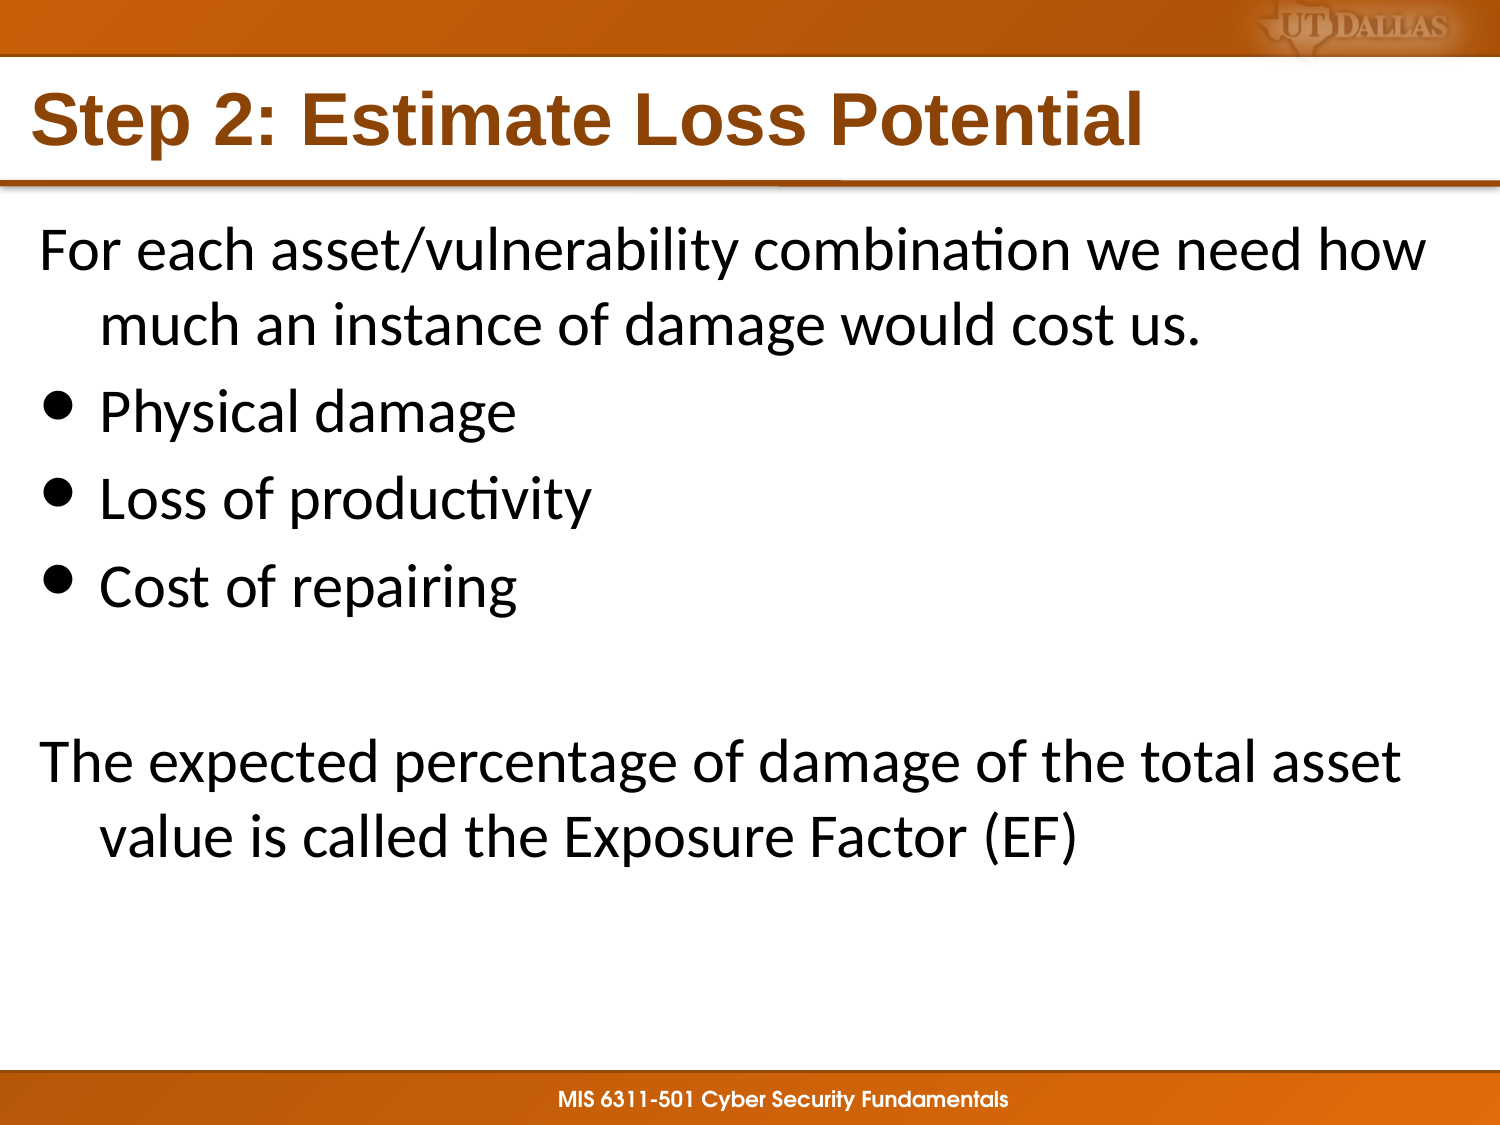

# Step 2: Estimate Loss Potential
For each asset/vulnerability combination we need how much an instance of damage would cost us.
Physical damage
Loss of productivity
Cost of repairing

The expected percentage of damage of the total asset value is called the Exposure Factor (EF)